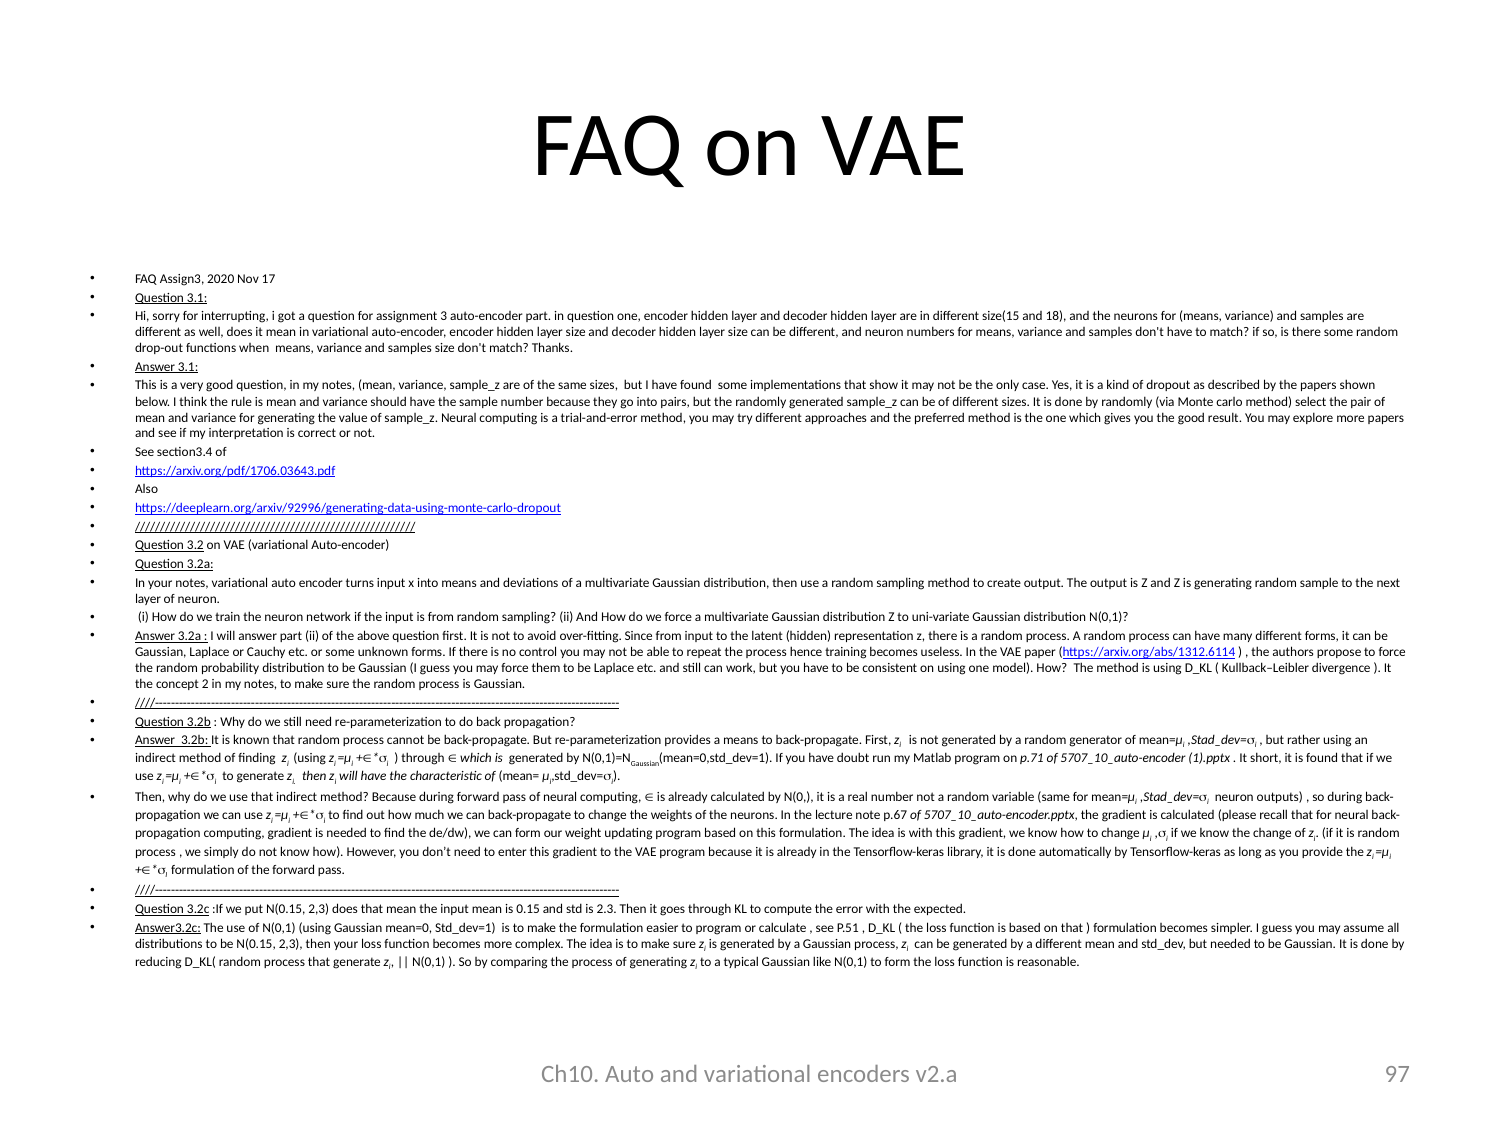

# FAQ on VAE
FAQ Assign3, 2020 Nov 17
Question 3.1:
Hi, sorry for interrupting, i got a question for assignment 3 auto-encoder part. in question one, encoder hidden layer and decoder hidden layer are in different size(15 and 18), and the neurons for (means, variance) and samples are different as well, does it mean in variational auto-encoder, encoder hidden layer size and decoder hidden layer size can be different, and neuron numbers for means, variance and samples don't have to match? if so, is there some random drop-out functions when  means, variance and samples size don't match? Thanks.
Answer 3.1:
This is a very good question, in my notes, (mean, variance, sample_z are of the same sizes,  but I have found  some implementations that show it may not be the only case. Yes, it is a kind of dropout as described by the papers shown below. I think the rule is mean and variance should have the sample number because they go into pairs, but the randomly generated sample_z can be of different sizes. It is done by randomly (via Monte carlo method) select the pair of mean and variance for generating the value of sample_z. Neural computing is a trial-and-error method, you may try different approaches and the preferred method is the one which gives you the good result. You may explore more papers and see if my interpretation is correct or not.
See section3.4 of
https://arxiv.org/pdf/1706.03643.pdf
Also
https://deeplearn.org/arxiv/92996/generating-data-using-monte-carlo-dropout
////////////////////////////////////////////////////////
Question 3.2 on VAE (variational Auto-encoder)
Question 3.2a:
In your notes, variational auto encoder turns input x into means and deviations of a multivariate Gaussian distribution, then use a random sampling method to create output. The output is Z and Z is generating random sample to the next layer of neuron.
 (i) How do we train the neuron network if the input is from random sampling? (ii) And How do we force a multivariate Gaussian distribution Z to uni-variate Gaussian distribution N(0,1)?
Answer 3.2a : I will answer part (ii) of the above question first. It is not to avoid over-fitting. Since from input to the latent (hidden) representation z, there is a random process. A random process can have many different forms, it can be Gaussian, Laplace or Cauchy etc. or some unknown forms. If there is no control you may not be able to repeat the process hence training becomes useless. In the VAE paper (https://arxiv.org/abs/1312.6114 ) , the authors propose to force the random probability distribution to be Gaussian (I guess you may force them to be Laplace etc. and still can work, but you have to be consistent on using one model). How?  The method is using D_KL ( Kullback–Leibler divergence ). It the concept 2 in my notes, to make sure the random process is Gaussian.
////--------------------------------------------------------------------------------------------------------------------
Question 3.2b : Why do we still need re-parameterization to do back propagation?
Answer  3.2b: It is known that random process cannot be back-propagate. But re-parameterization provides a means to back-propagate. First, zi   is not generated by a random generator of mean=µi ,Stad_dev=σi , but rather using an indirect method of finding  zi  (using zi =µi +∈*σi  ) through ∈ which is  generated by N(0,1)=NGaussian(mean=0,std_dev=1). If you have doubt run my Matlab program on p.71 of 5707_10_auto-encoder (1).pptx . It short, it is found that if we use zi =µi +∈*σi  to generate zi.  then zi will have the characteristic of (mean= µi,std_dev=σi).
Then, why do we use that indirect method? Because during forward pass of neural computing, ∈ is already calculated by N(0,), it is a real number not a random variable (same for mean=µi ,Stad_dev=σi  neuron outputs) , so during back-propagation we can use zi =µi +∈*σi to find out how much we can back-propagate to change the weights of the neurons. In the lecture note p.67 of 5707_10_auto-encoder.pptx, the gradient is calculated (please recall that for neural back-propagation computing, gradient is needed to find the de/dw), we can form our weight updating program based on this formulation. The idea is with this gradient, we know how to change µi ,σi if we know the change of zi. (if it is random process , we simply do not know how). However, you don’t need to enter this gradient to the VAE program because it is already in the Tensorflow-keras library, it is done automatically by Tensorflow-keras as long as you provide the zi =µi +∈*σI  formulation of the forward pass.
////--------------------------------------------------------------------------------------------------------------------
Question 3.2c :If we put N(0.15, 2,3) does that mean the input mean is 0.15 and std is 2.3. Then it goes through KL to compute the error with the expected.
Answer3.2c: The use of N(0,1) (using Gaussian mean=0, Std_dev=1)  is to make the formulation easier to program or calculate , see P.51 , D_KL ( the loss function is based on that ) formulation becomes simpler. I guess you may assume all distributions to be N(0.15, 2,3), then your loss function becomes more complex. The idea is to make sure zi is generated by a Gaussian process, zi  can be generated by a different mean and std_dev, but needed to be Gaussian. It is done by reducing D_KL( random process that generate zi, || N(0,1) ). So by comparing the process of generating zi to a typical Gaussian like N(0,1) to form the loss function is reasonable.

Ch10. Auto and variational encoders v2.a
97